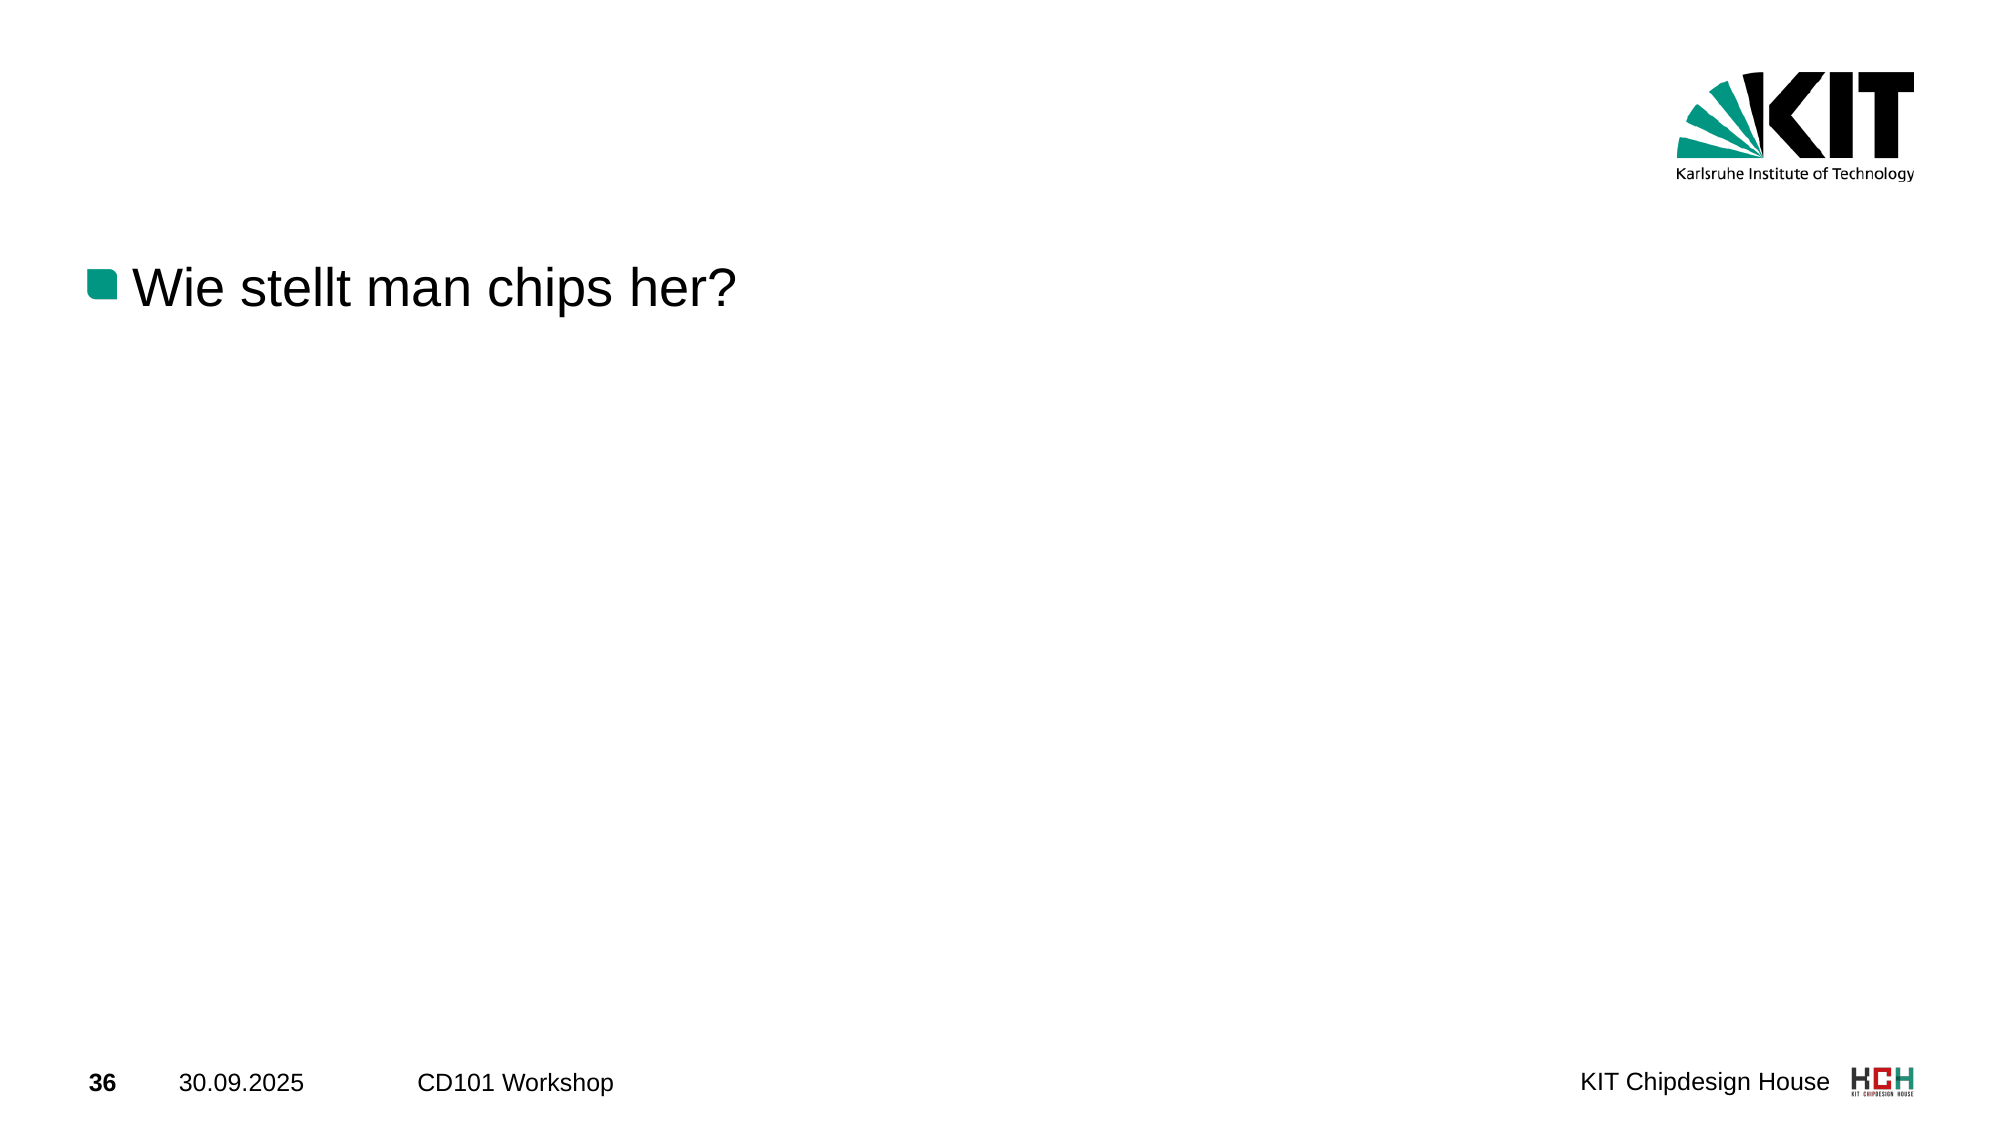

#
Wie stellt man chips her?
CD101 Workshop
36
30.09.2025